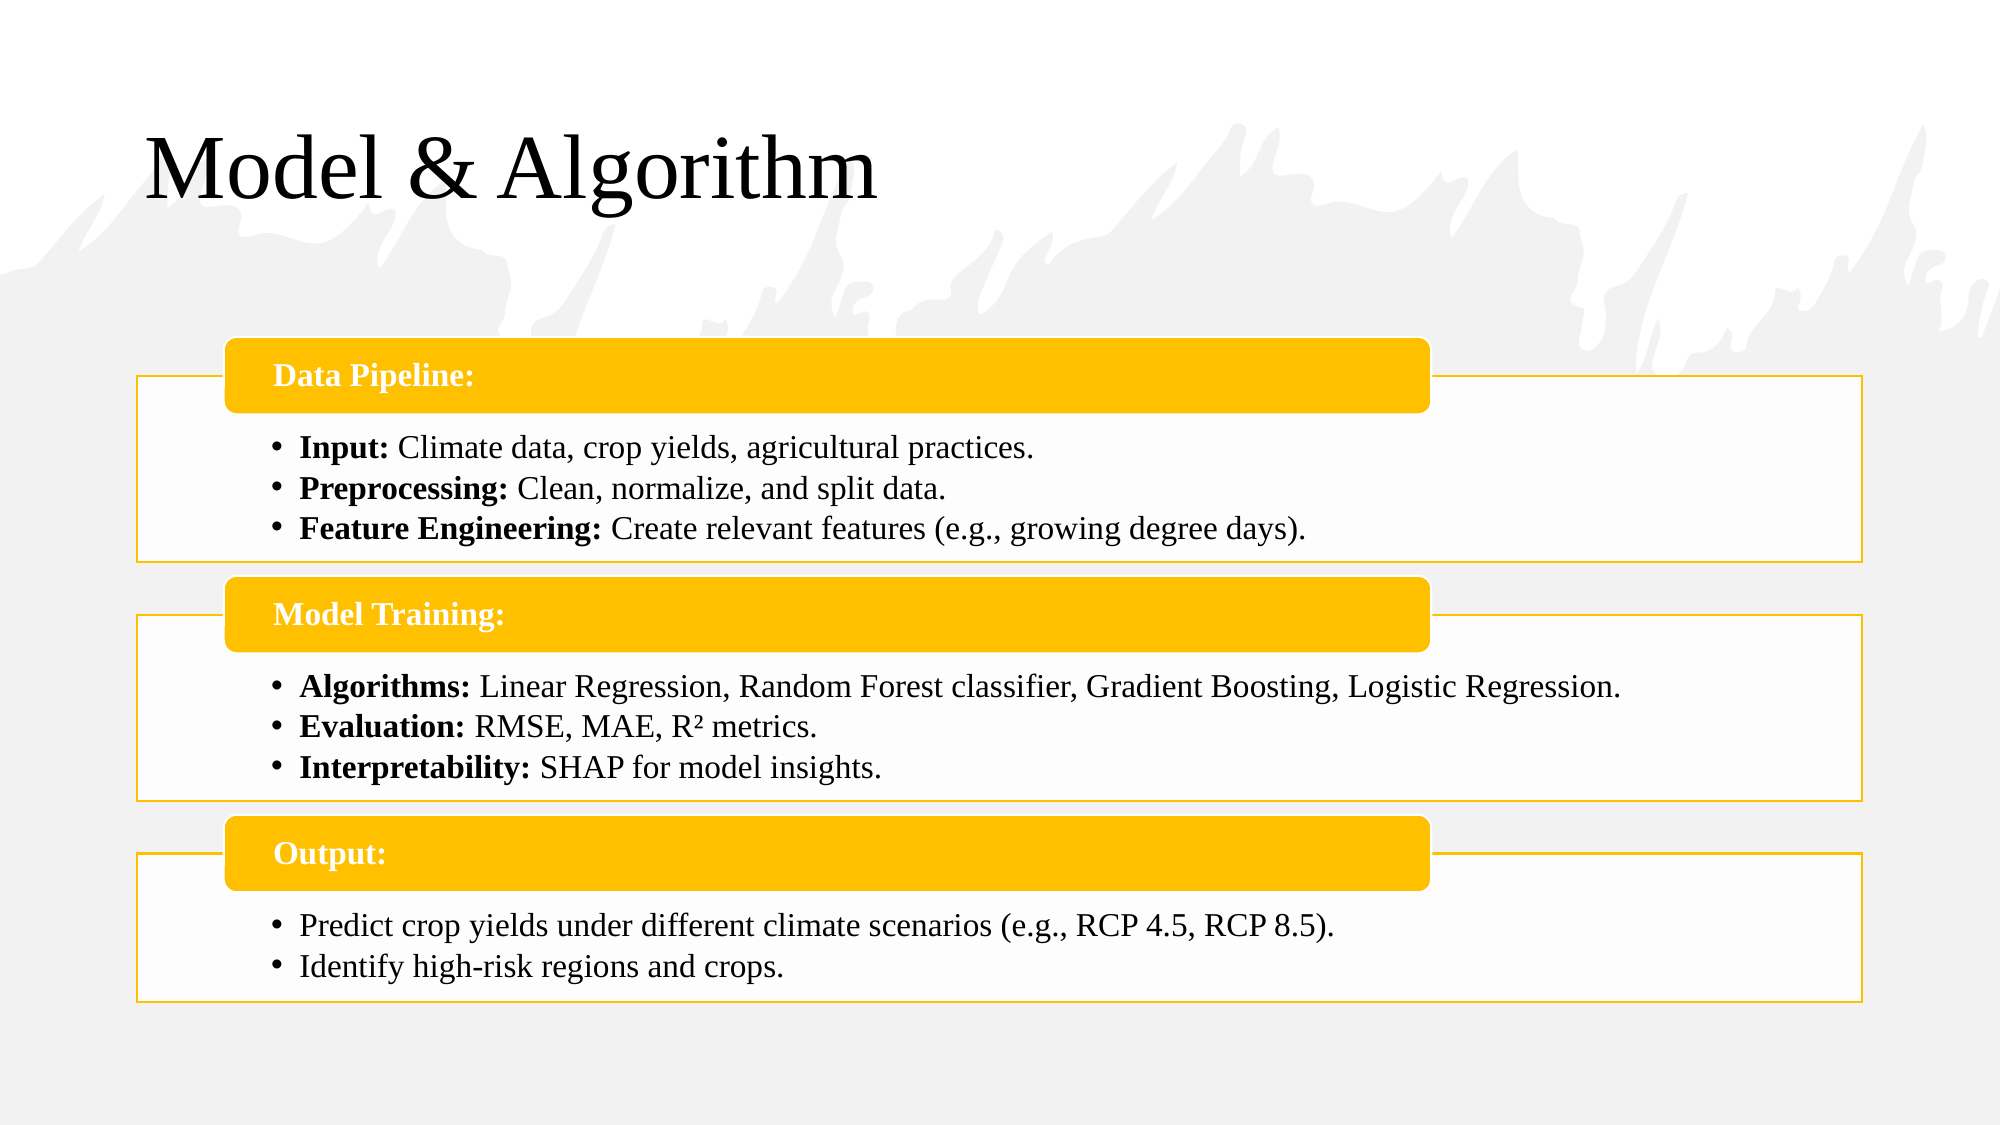

# Model & Algorithm

Data Pipeline:

Input: Climate data, crop yields, agricultural practices.
Preprocessing: Clean, normalize, and split data.
Feature Engineering: Create relevant features (e.g., growing degree days).

Model Training:

Algorithms: Linear Regression, Random Forest classifier, Gradient Boosting, Logistic Regression.
Evaluation: RMSE, MAE, R² metrics.
Interpretability: SHAP for model insights.

Output:

Predict crop yields under different climate scenarios (e.g., RCP 4.5, RCP 8.5).
Identify high-risk regions and crops.